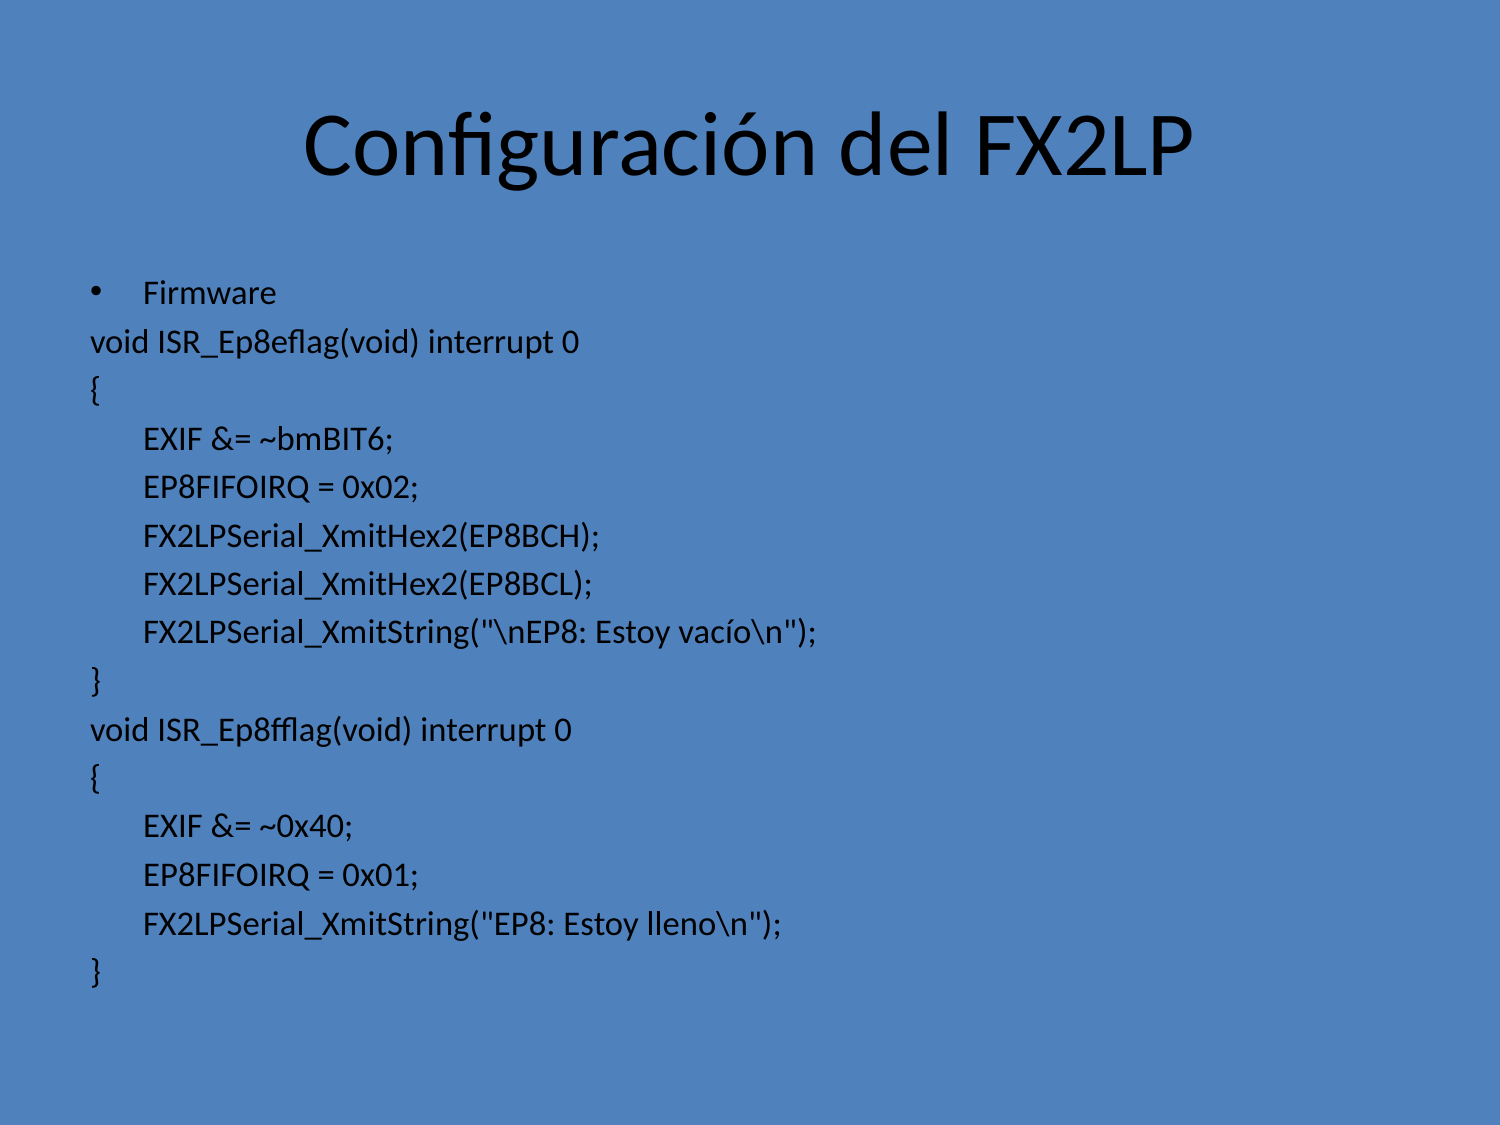

# Configuración del FX2LP
Firmware
void ISR_Ep8eflag(void) interrupt 0
{
	EXIF &= ~bmBIT6;
	EP8FIFOIRQ = 0x02;
	FX2LPSerial_XmitHex2(EP8BCH);
	FX2LPSerial_XmitHex2(EP8BCL);
	FX2LPSerial_XmitString("\nEP8: Estoy vacío\n");
}
void ISR_Ep8fflag(void) interrupt 0
{
	EXIF &= ~0x40;
	EP8FIFOIRQ = 0x01;
	FX2LPSerial_XmitString("EP8: Estoy lleno\n");
}